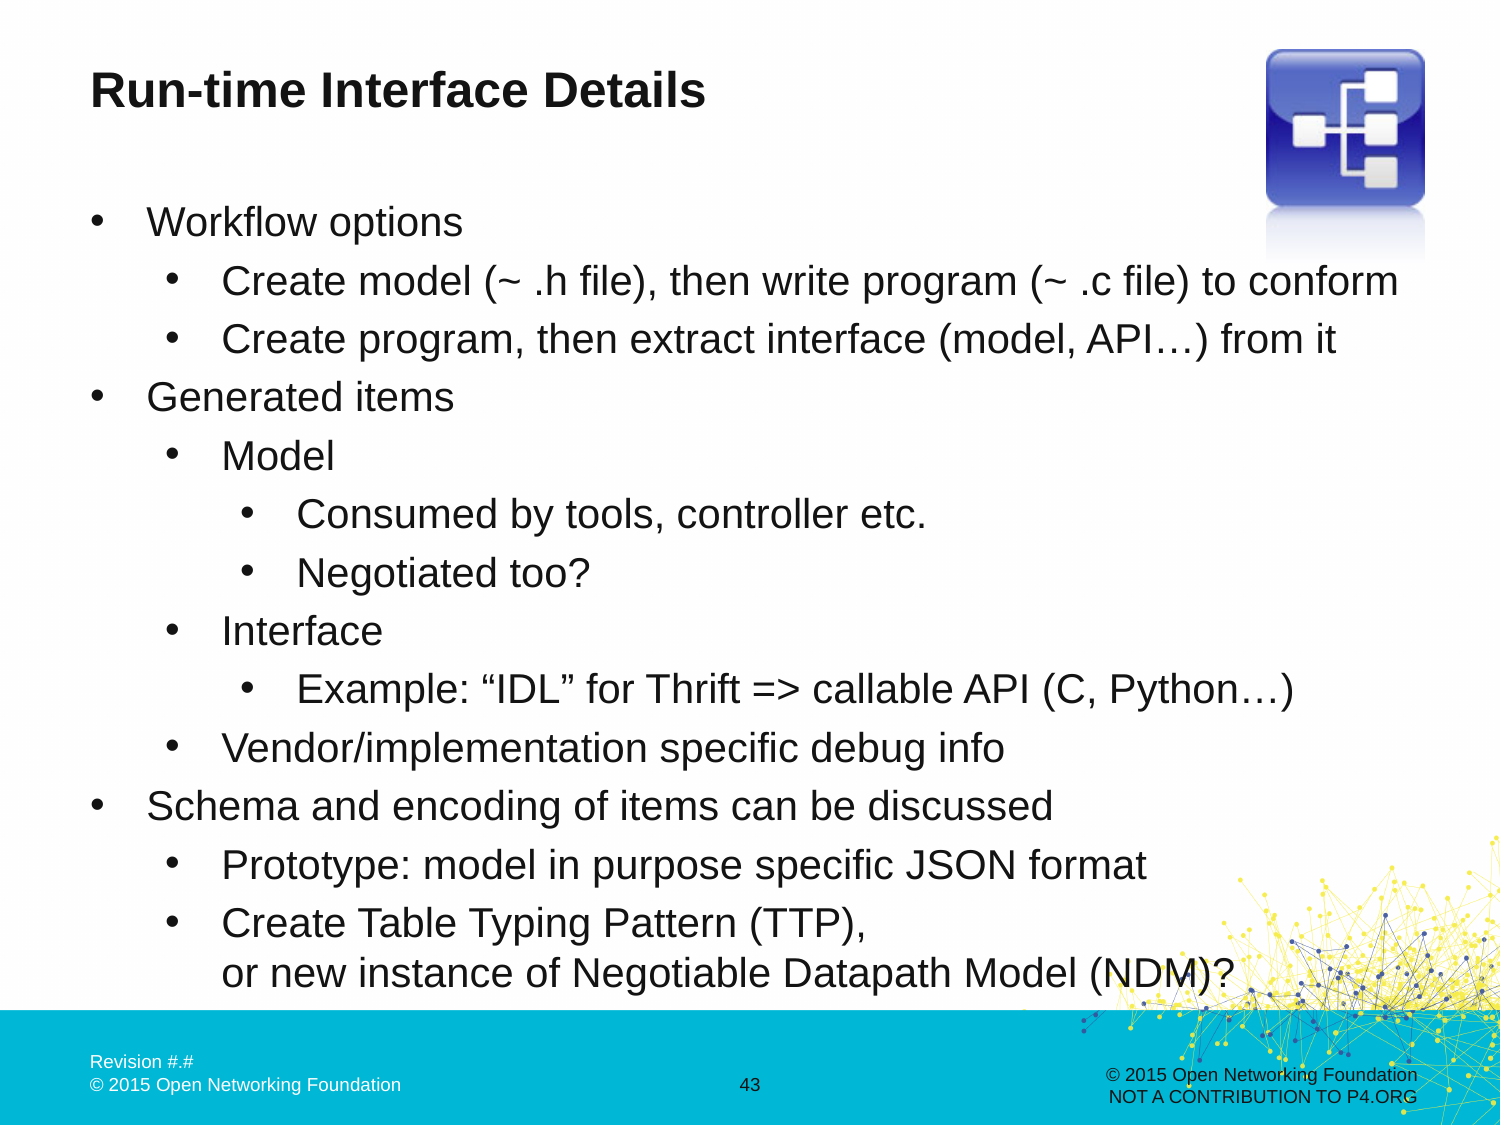

# Run-time Interface Details
Workflow options
Create model (~ .h file), then write program (~ .c file) to conform
Create program, then extract interface (model, API…) from it
Generated items
Model
Consumed by tools, controller etc.
Negotiated too?
Interface
Example: “IDL” for Thrift => callable API (C, Python…)
Vendor/implementation specific debug info
Schema and encoding of items can be discussed
Prototype: model in purpose specific JSON format
Create Table Typing Pattern (TTP),
or new instance of Negotiable Datapath Model (NDM)?

© 2015 Open Networking Foundation
NOT A CONTRIBUTION TO P4.ORG
43